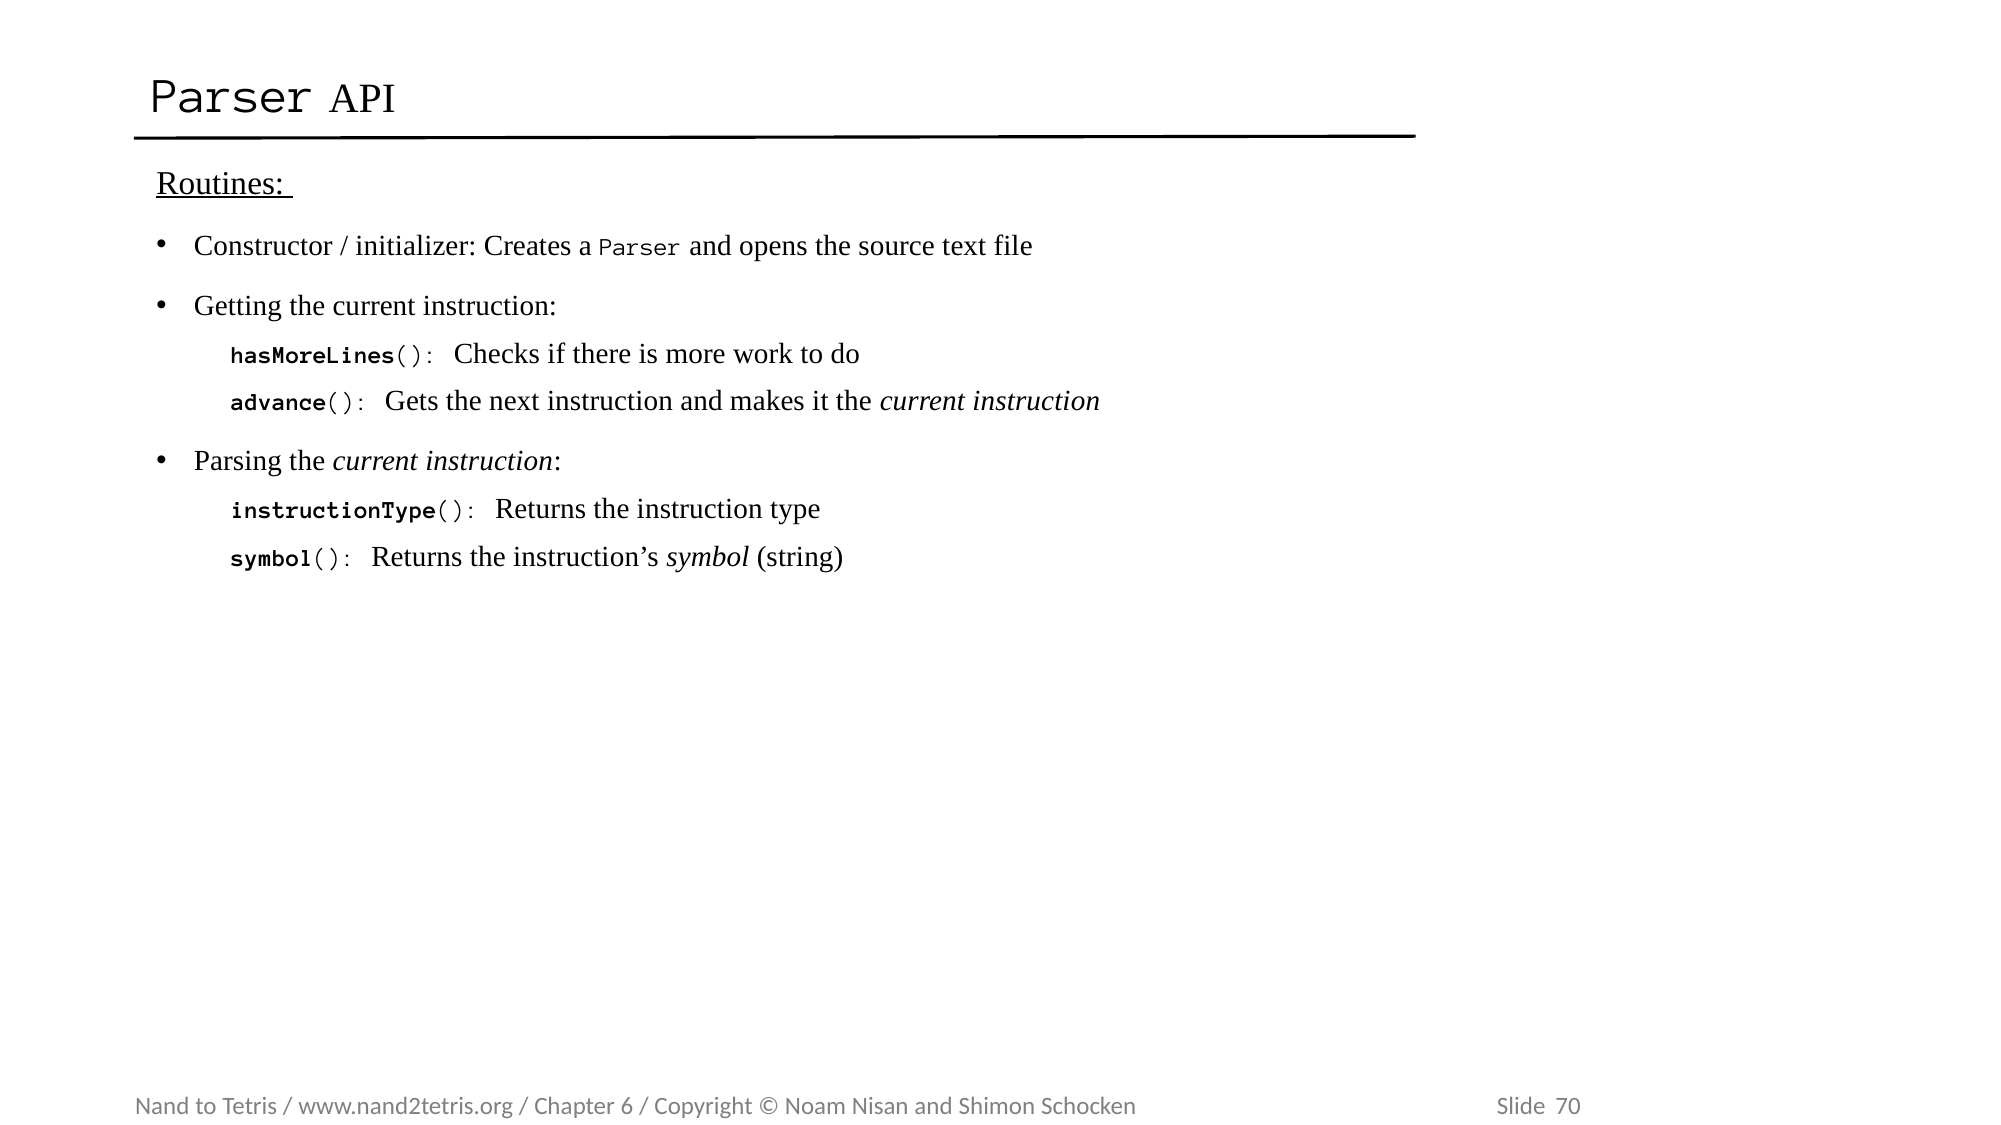

# Parser API
Routines:
Constructor / initializer: Creates a Parser and opens the source text file
Getting the current instruction:
hasMoreLines(): Checks if there is more work to do
advance(): Gets the next instruction and makes it the current instruction
Parsing the current instruction:
instructionType(): Returns the instruction type
symbol(): Returns the instruction’s symbol (string)